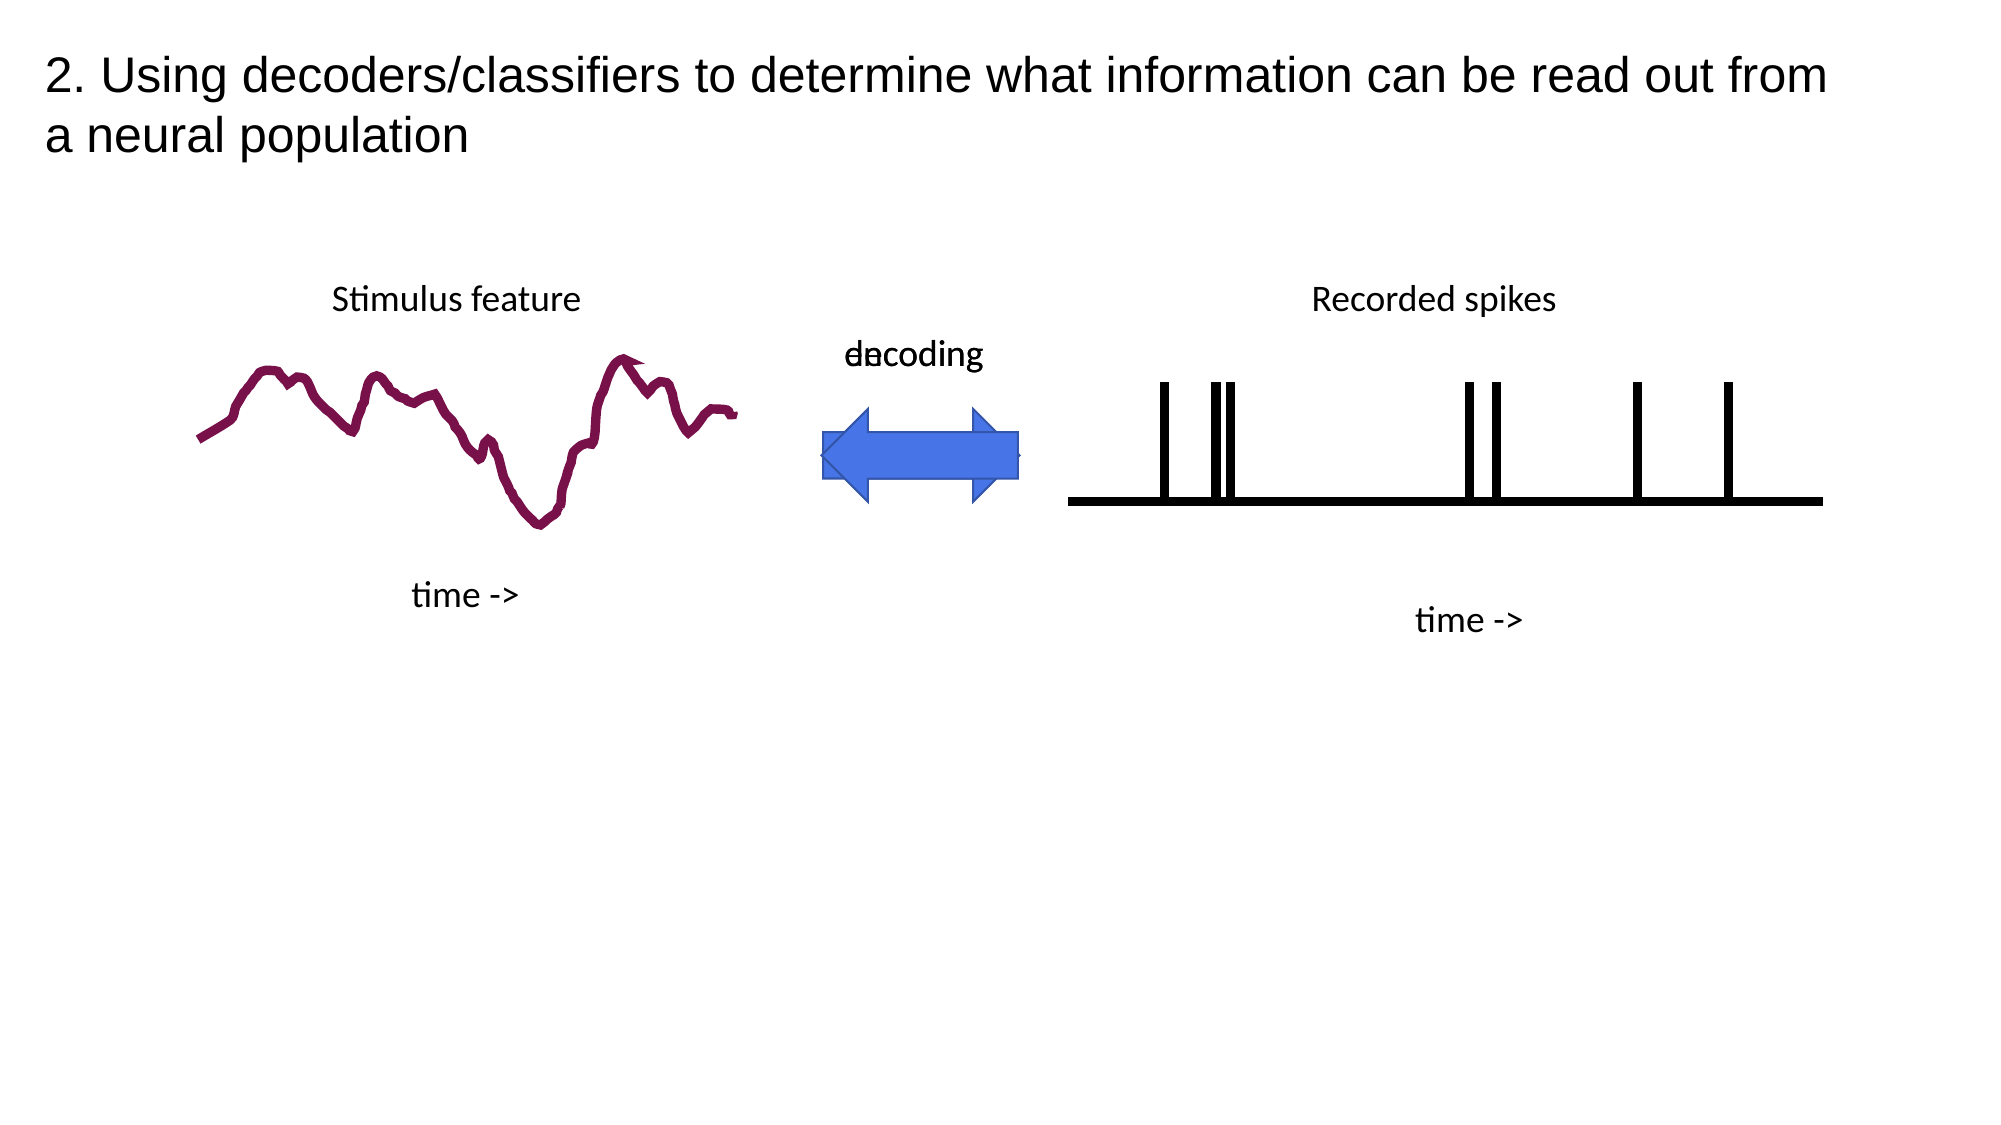

2. Using decoders/classifiers to determine what information can be read out from a neural population
Stimulus feature
Recorded spikes
decoding

encoding

time ->
time ->